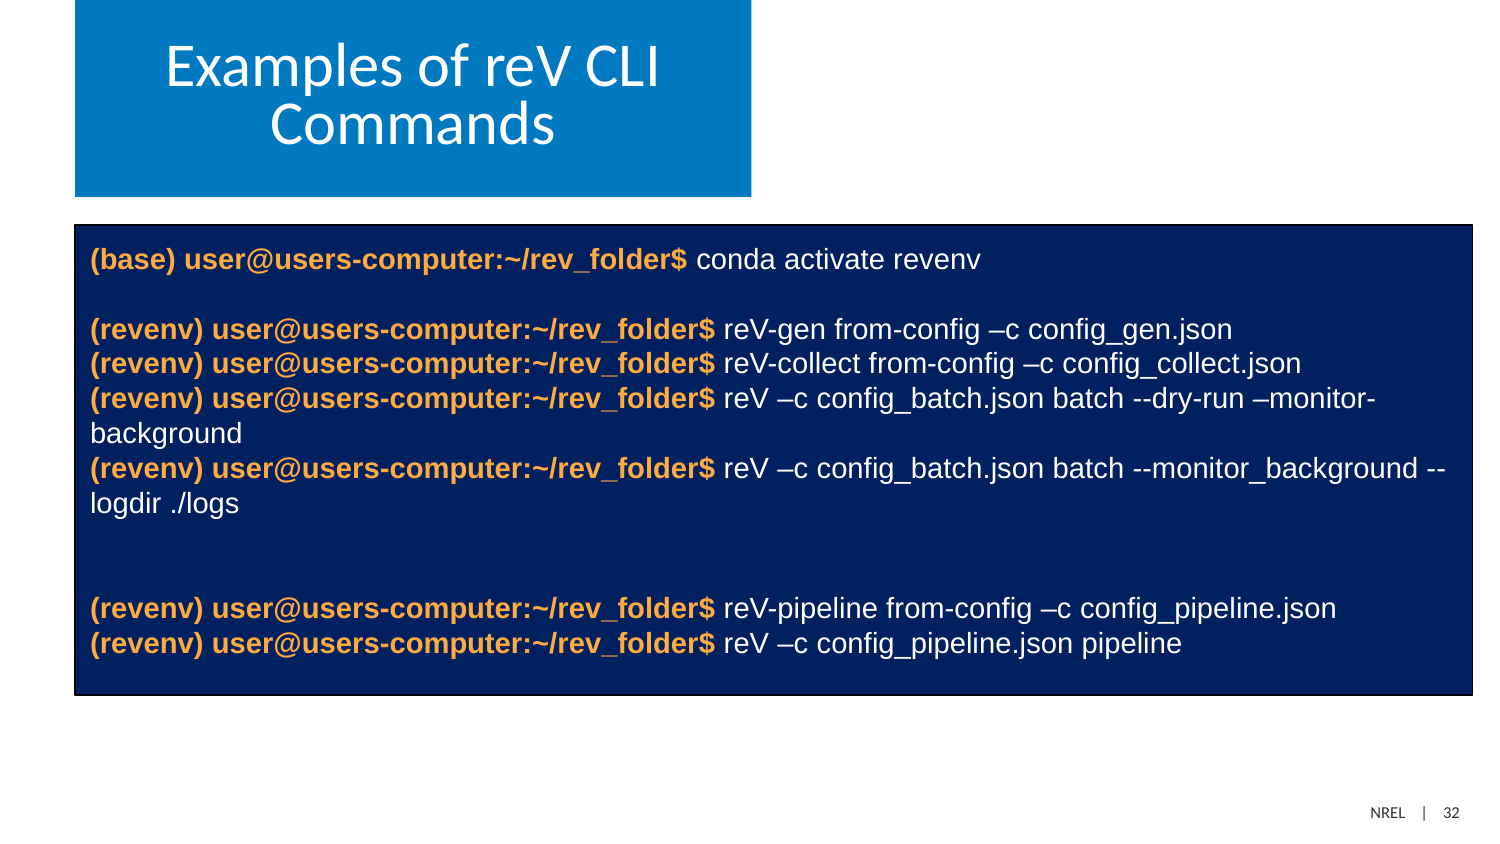

# Examples of reV CLI Commands

(base) user@users-computer:~/rev_folder$ conda activate revenv

(revenv) user@users-computer:~/rev_folder$ reV-gen from-config –c config_gen.json
(revenv) user@users-computer:~/rev_folder$ reV-collect from-config –c config_collect.json
(revenv) user@users-computer:~/rev_folder$ reV –c config_batch.json batch --dry-run –monitor-background
(revenv) user@users-computer:~/rev_folder$ reV –c config_batch.json batch --monitor_background --logdir ./logs

(revenv) user@users-computer:~/rev_folder$ reV-pipeline from-config –c config_pipeline.json
(revenv) user@users-computer:~/rev_folder$ reV –c config_pipeline.json pipeline